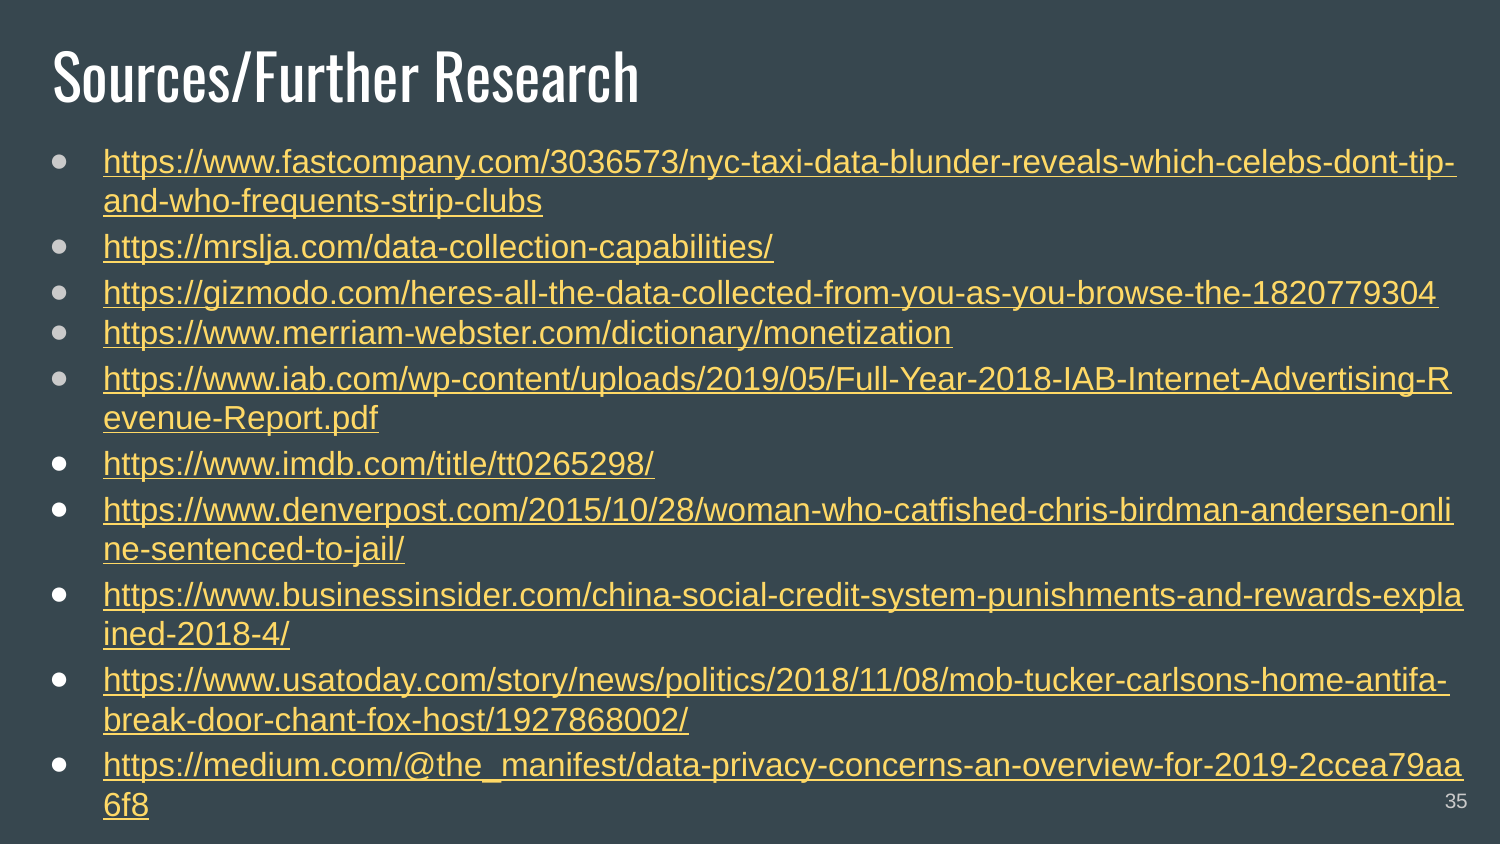

# Sources/Further Research
https://www.fastcompany.com/3036573/nyc-taxi-data-blunder-reveals-which-celebs-dont-tip-and-who-frequents-strip-clubs
https://mrslja.com/data-collection-capabilities/
https://gizmodo.com/heres-all-the-data-collected-from-you-as-you-browse-the-1820779304
https://www.merriam-webster.com/dictionary/monetization
https://www.iab.com/wp-content/uploads/2019/05/Full-Year-2018-IAB-Internet-Advertising-Revenue-Report.pdf
https://www.imdb.com/title/tt0265298/
https://www.denverpost.com/2015/10/28/woman-who-catfished-chris-birdman-andersen-online-sentenced-to-jail/
https://www.businessinsider.com/china-social-credit-system-punishments-and-rewards-explained-2018-4/
https://www.usatoday.com/story/news/politics/2018/11/08/mob-tucker-carlsons-home-antifa-break-door-chant-fox-host/1927868002/
https://medium.com/@the_manifest/data-privacy-concerns-an-overview-for-2019-2ccea79aa6f8

35